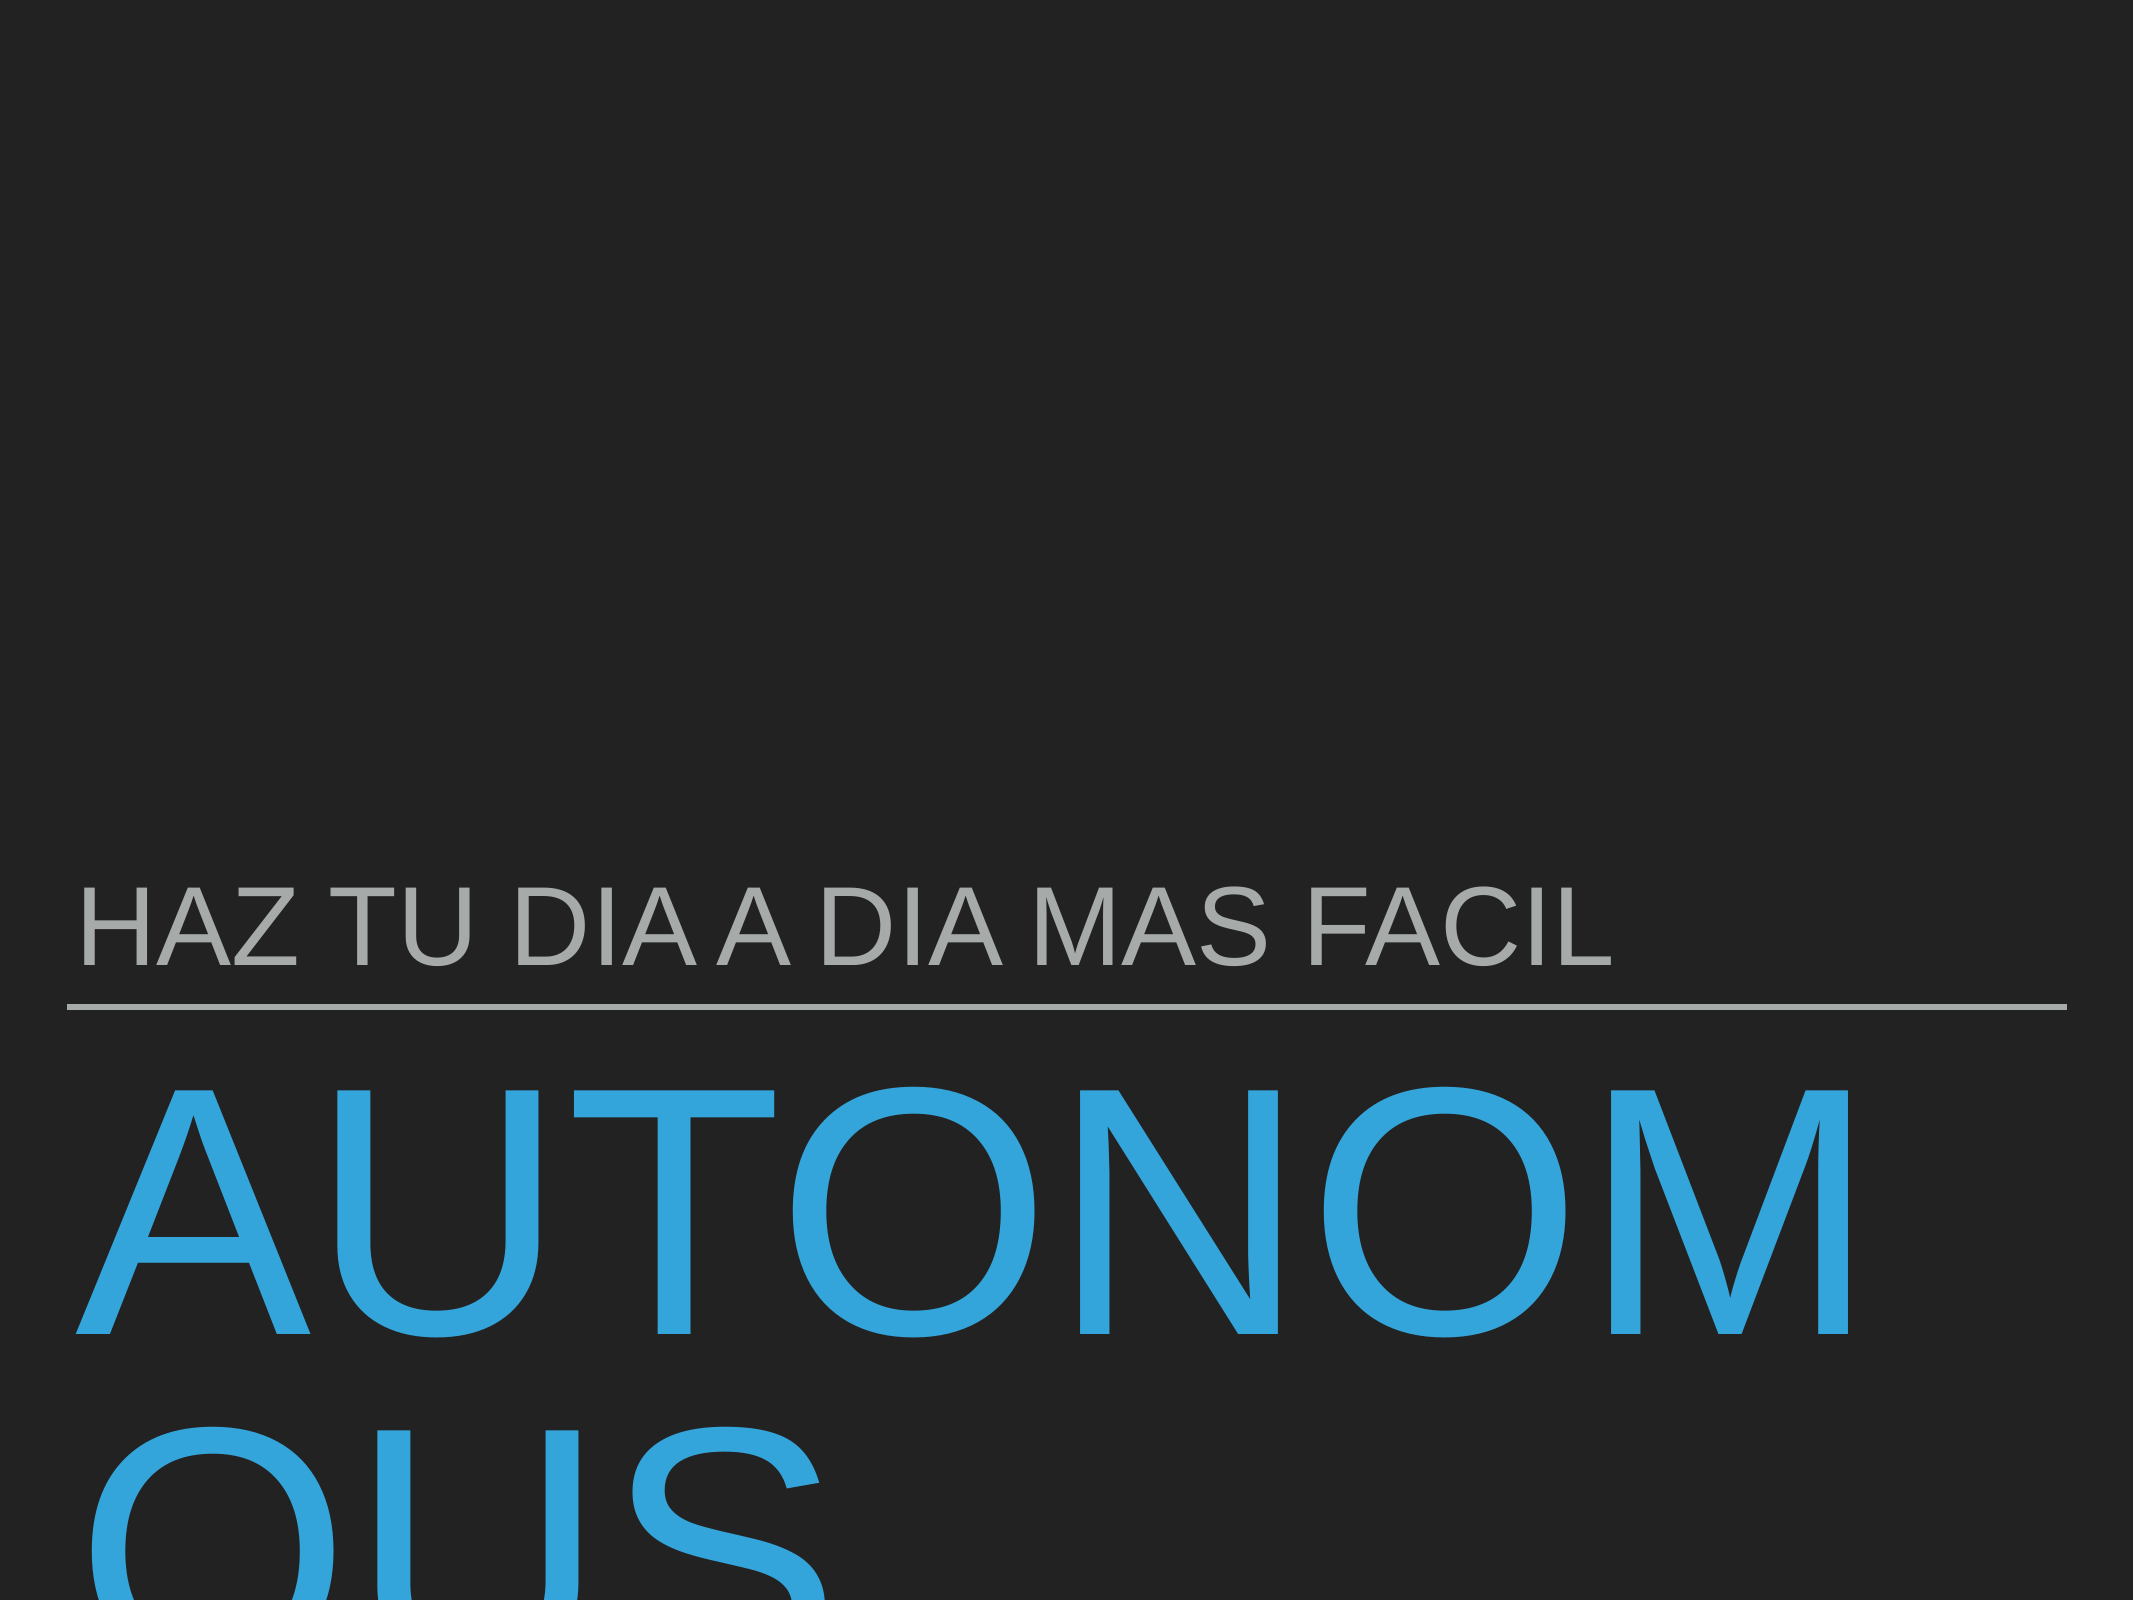

Haz tu dia a dia mas facil
# Autonomous